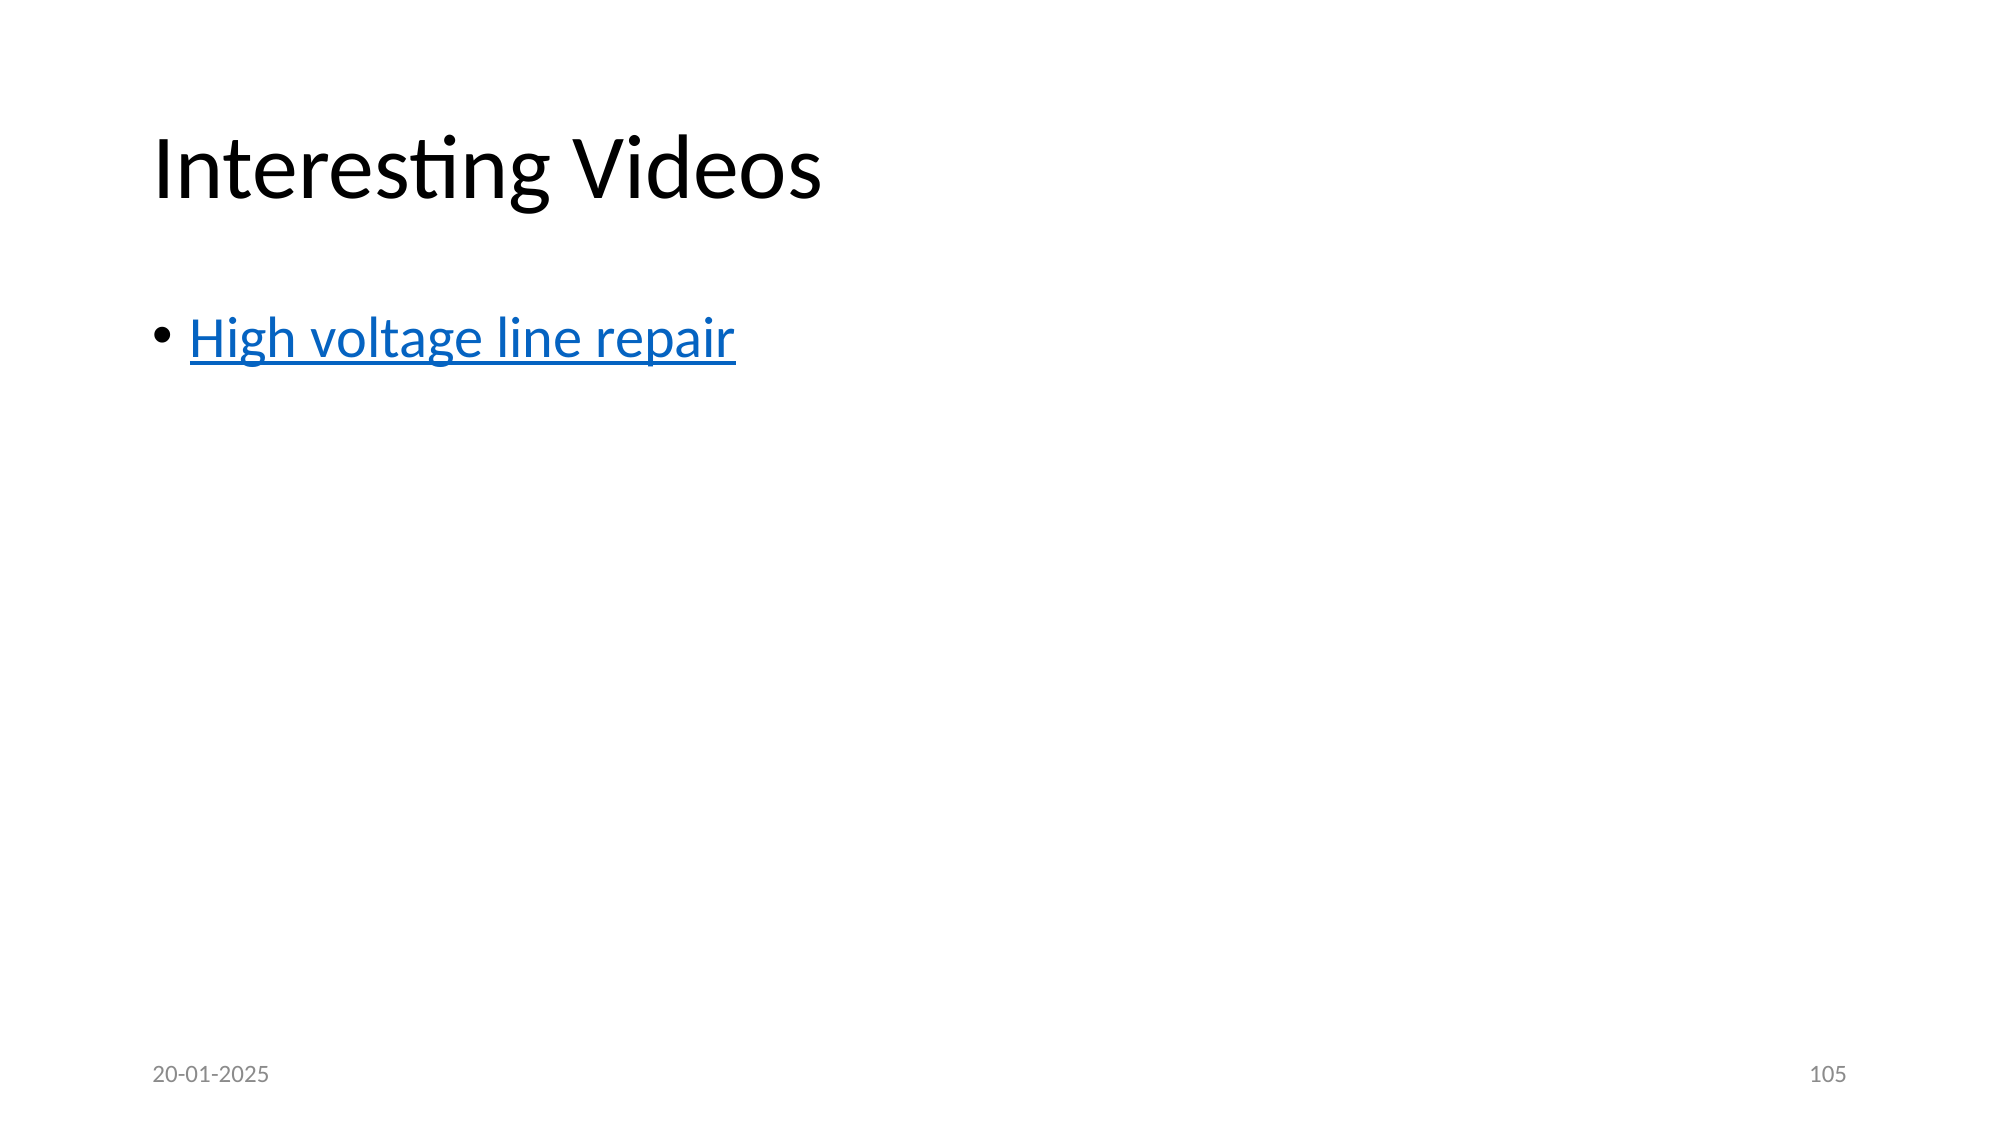

# Interesting Videos
High voltage line repair

20-01-2025

105